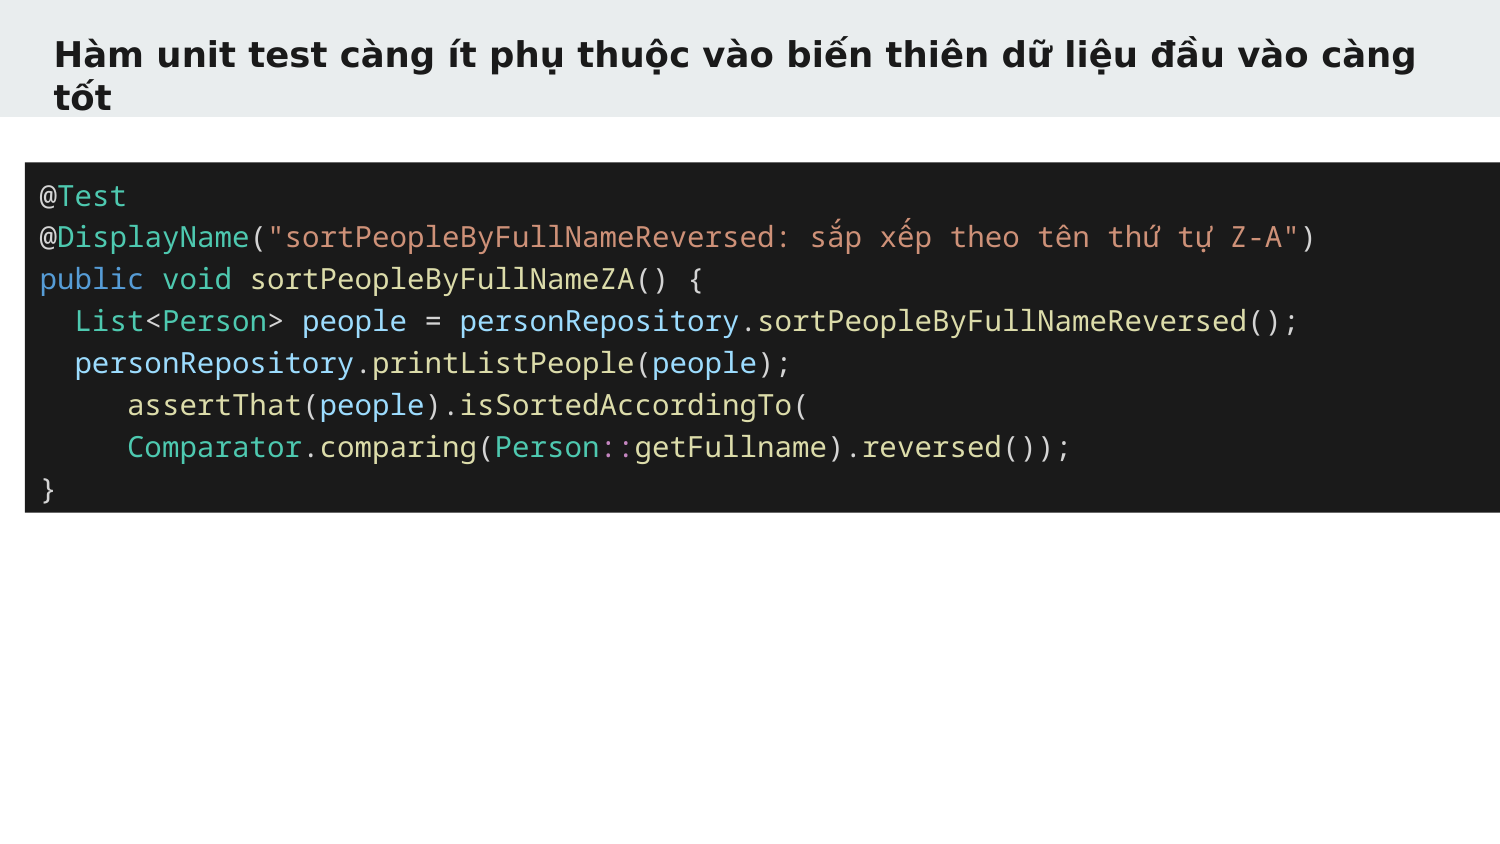

# Hàm unit test càng ít phụ thuộc vào biến thiên dữ liệu đầu vào càng tốt
@Test
@DisplayName("sortPeopleByFullNameReversed: sắp xếp theo tên thứ tự Z-A")
public void sortPeopleByFullNameZA() {
  List<Person> people = personRepository.sortPeopleByFullNameReversed();
  personRepository.printListPeople(people);
     assertThat(people).isSortedAccordingTo(
     Comparator.comparing(Person::getFullname).reversed());
}